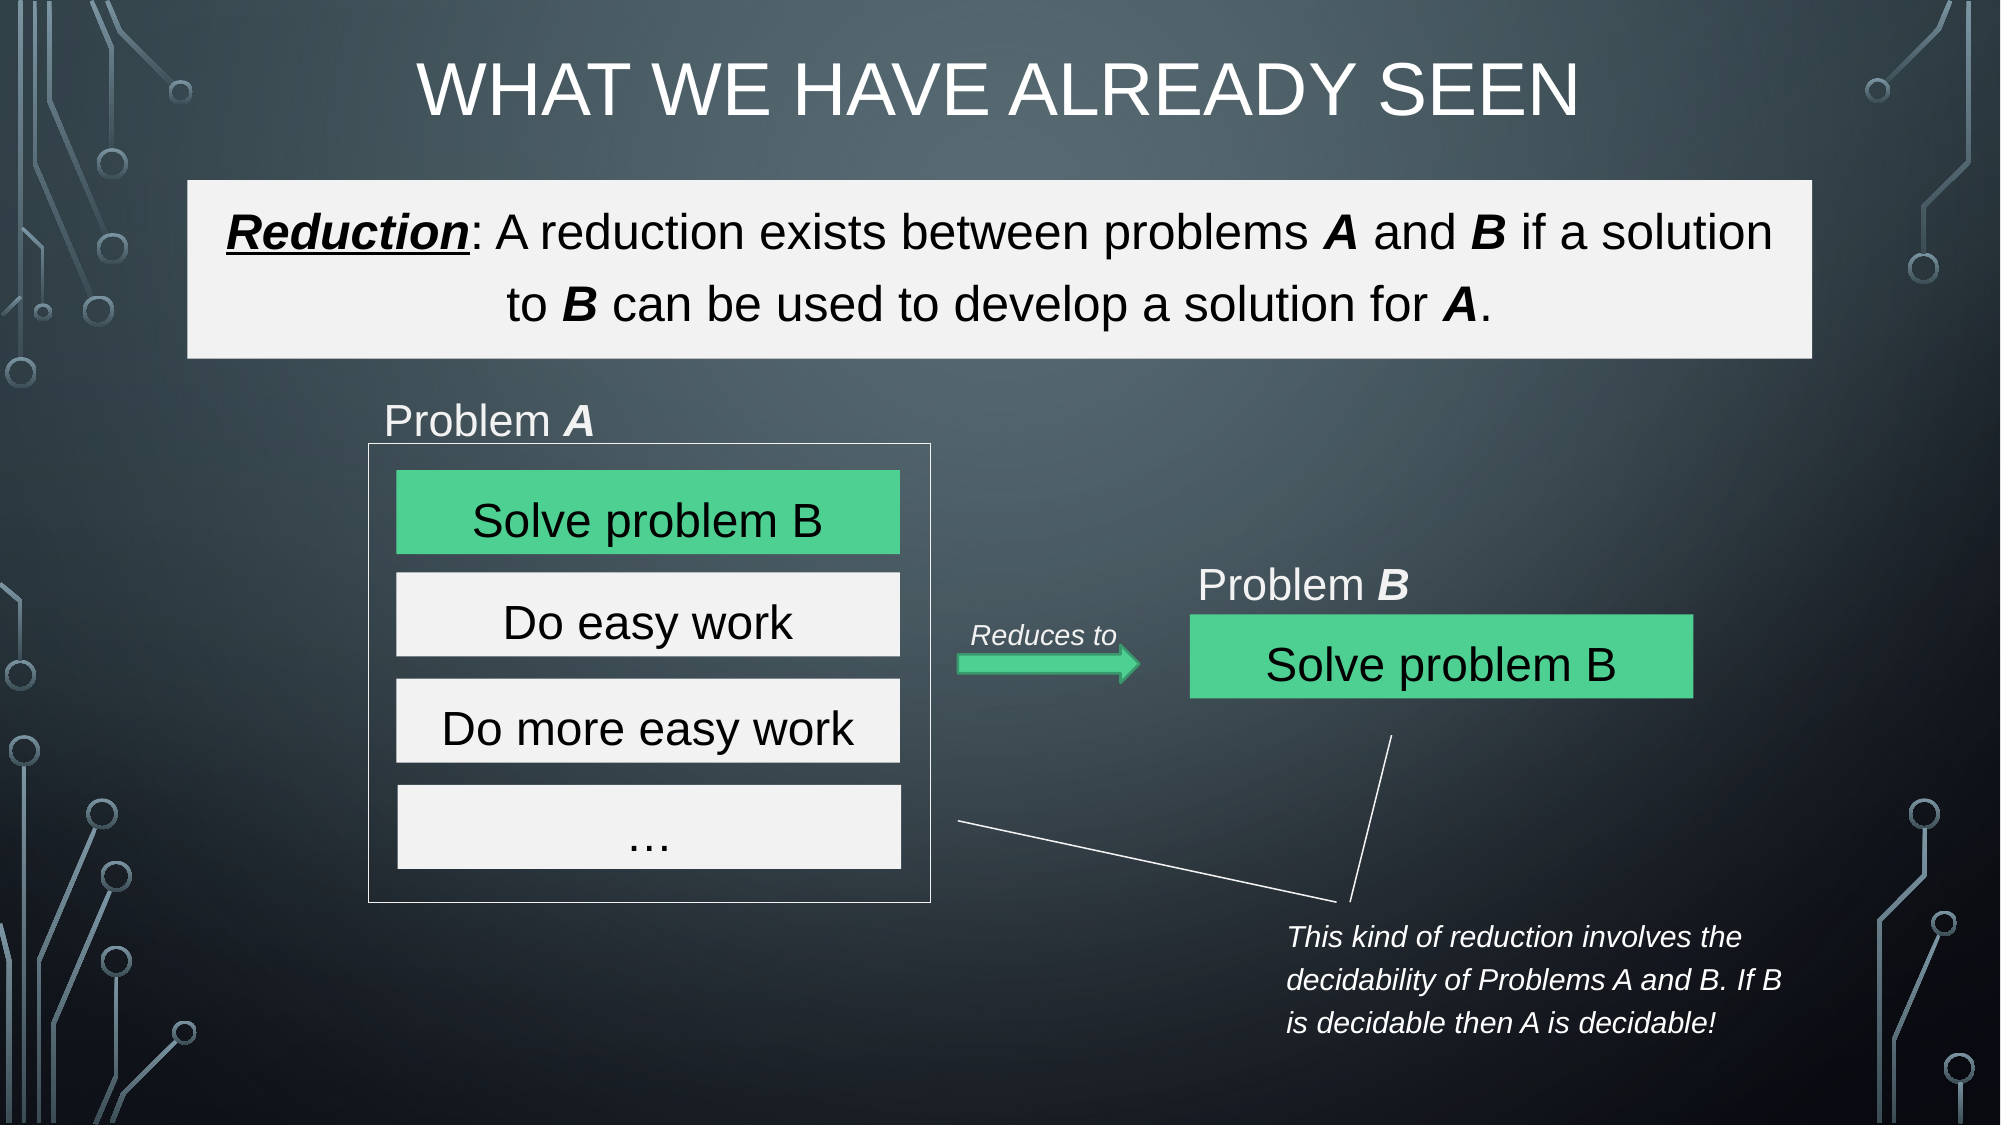

# What we have already seen
Reduction: A reduction exists between problems A and B if a solution to B can be used to develop a solution for A.
Problem A

Solve problem B
Problem B
Do easy work
Reduces to
Solve problem B

Do more easy work
…
This kind of reduction involves the decidability of Problems A and B. If B is decidable then A is decidable!